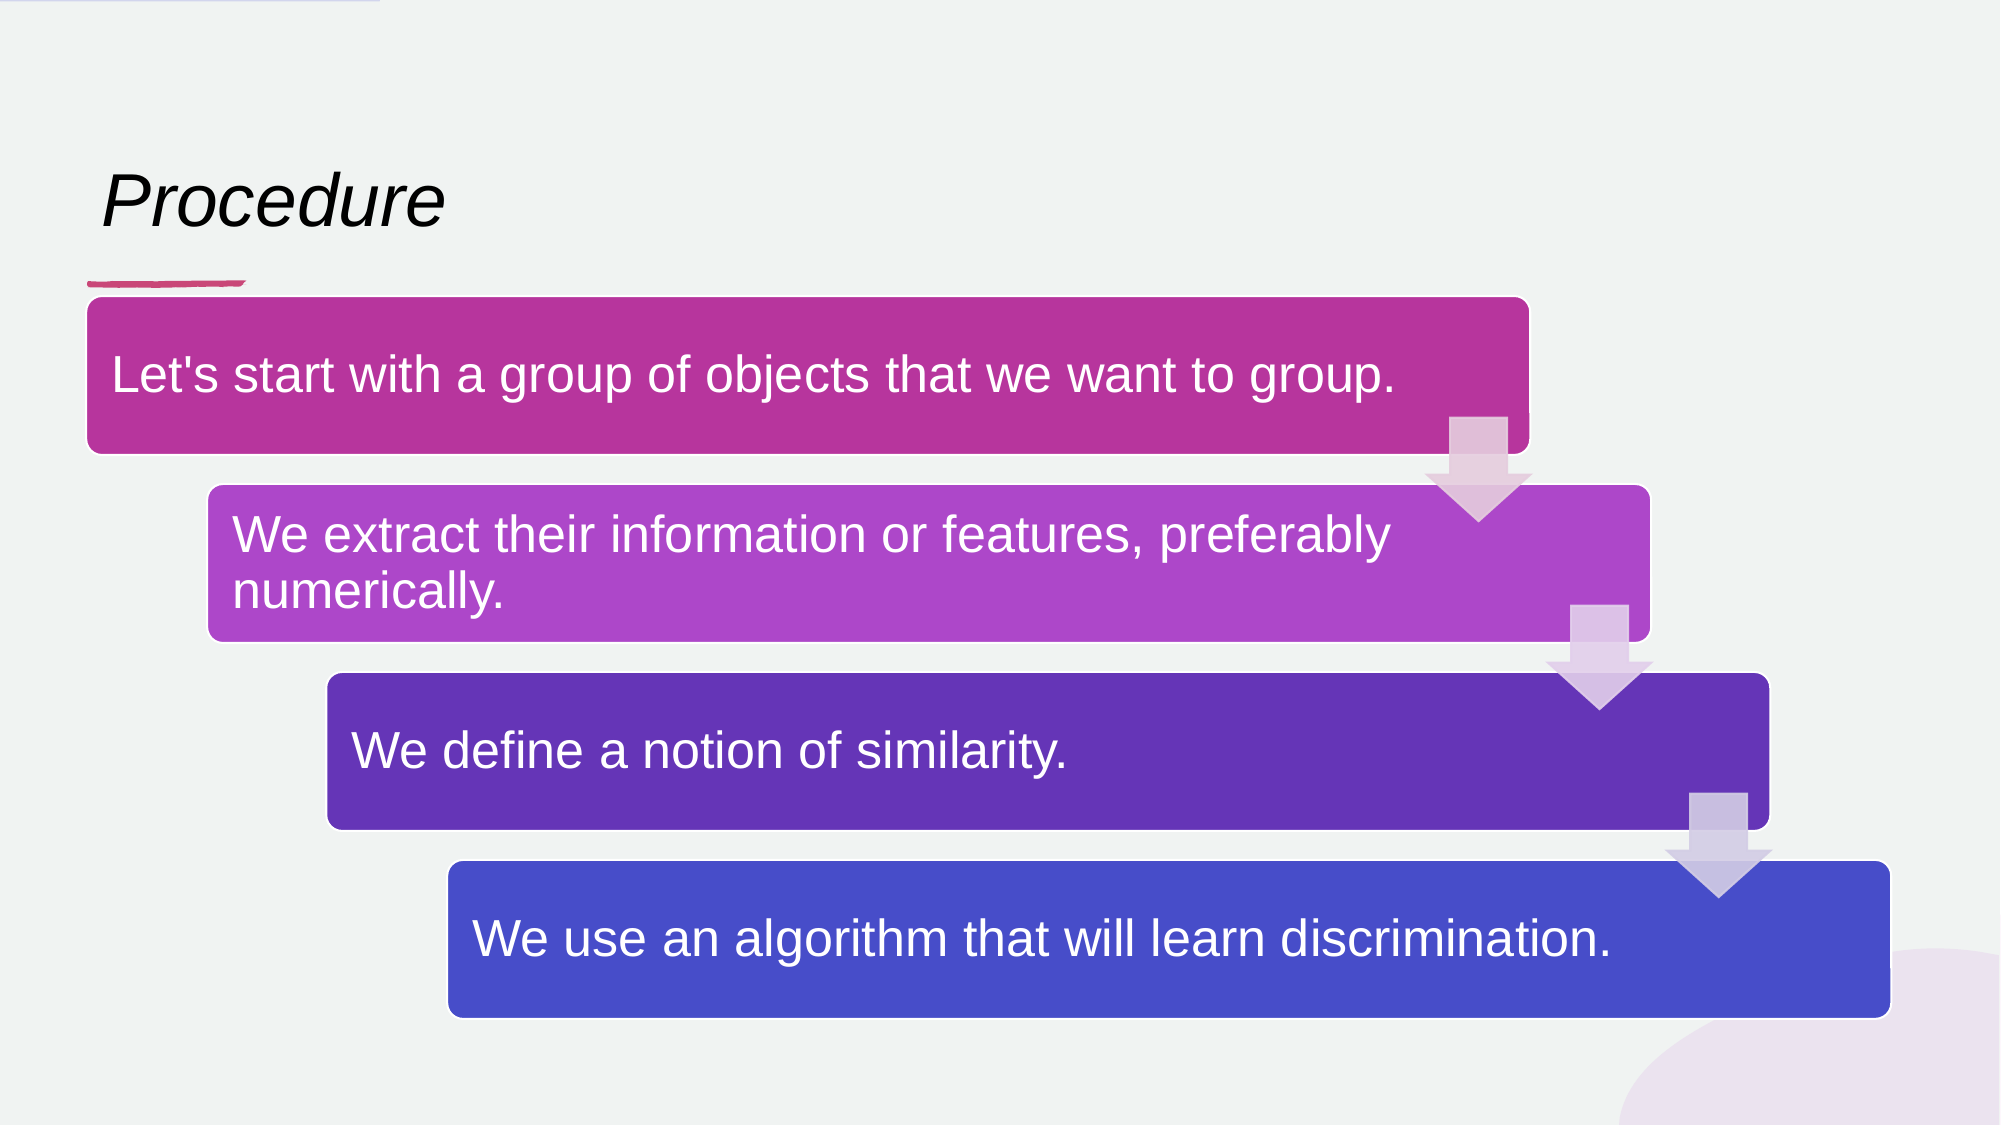

# Procedure

Let's start with a group of objects that we want to group.
We extract their information or features, preferably numerically.
We define a notion of similarity.
We use an algorithm that will learn discrimination.